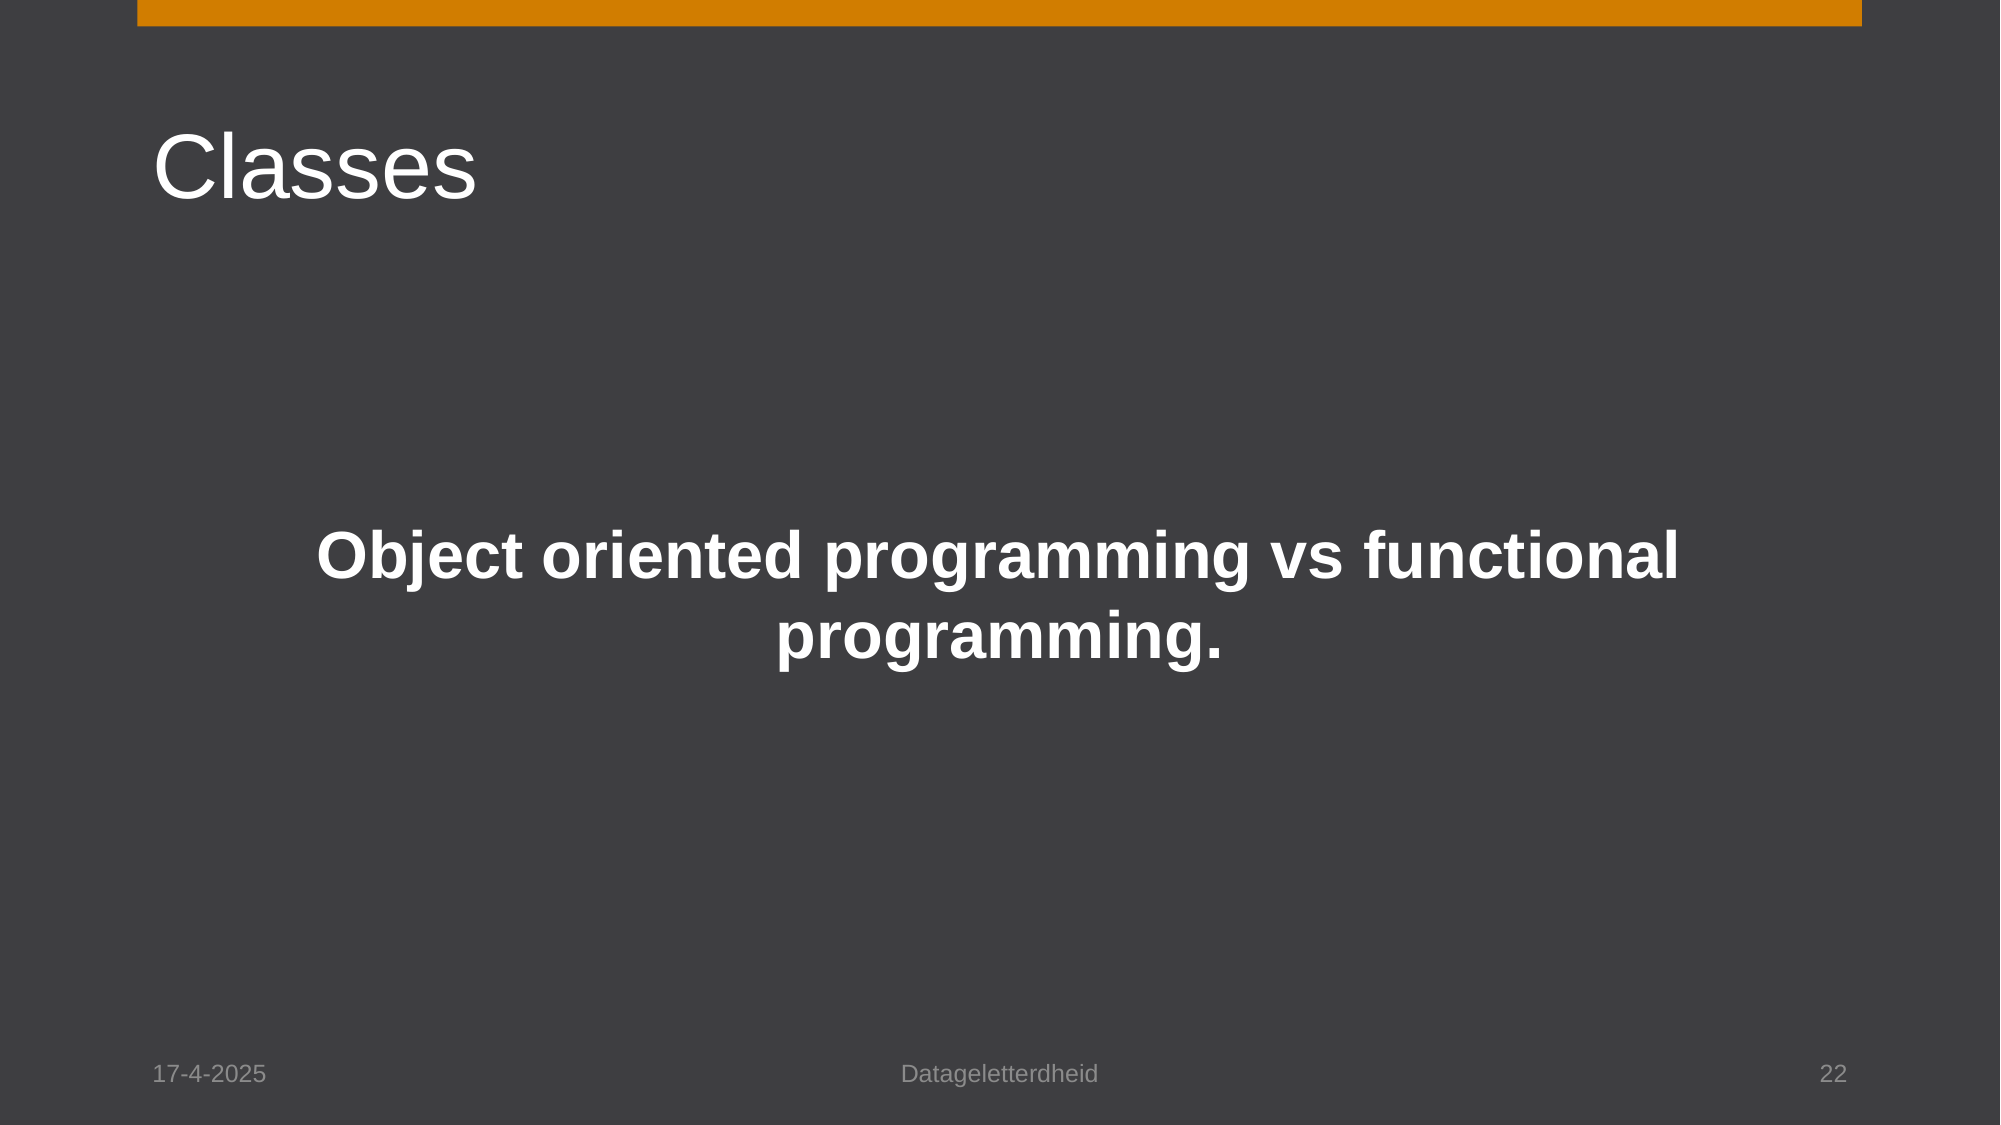

# Classes
Object oriented programming vs functional programming.
17-4-2025
Datageletterdheid
22